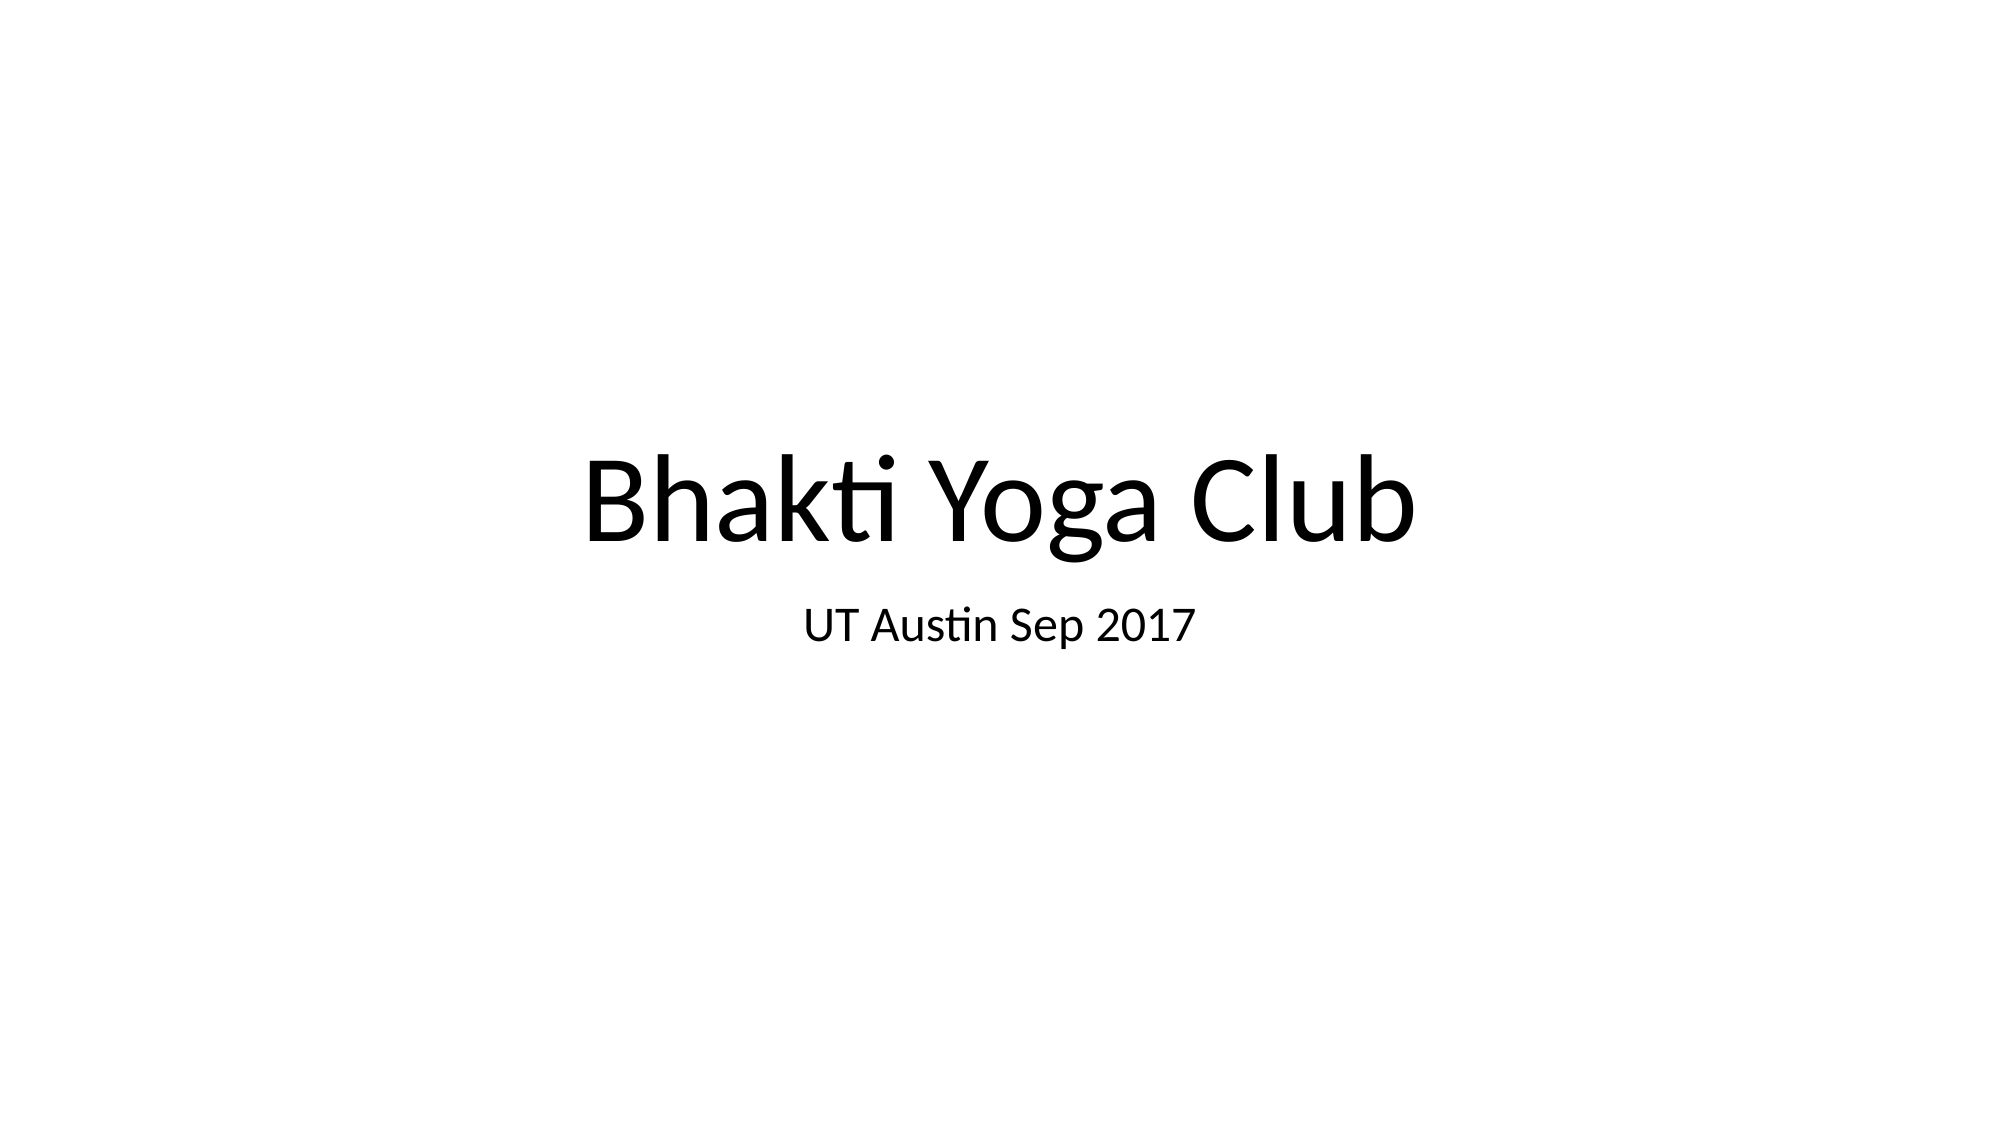

# Bhakti Yoga Club
UT Austin Sep 2017